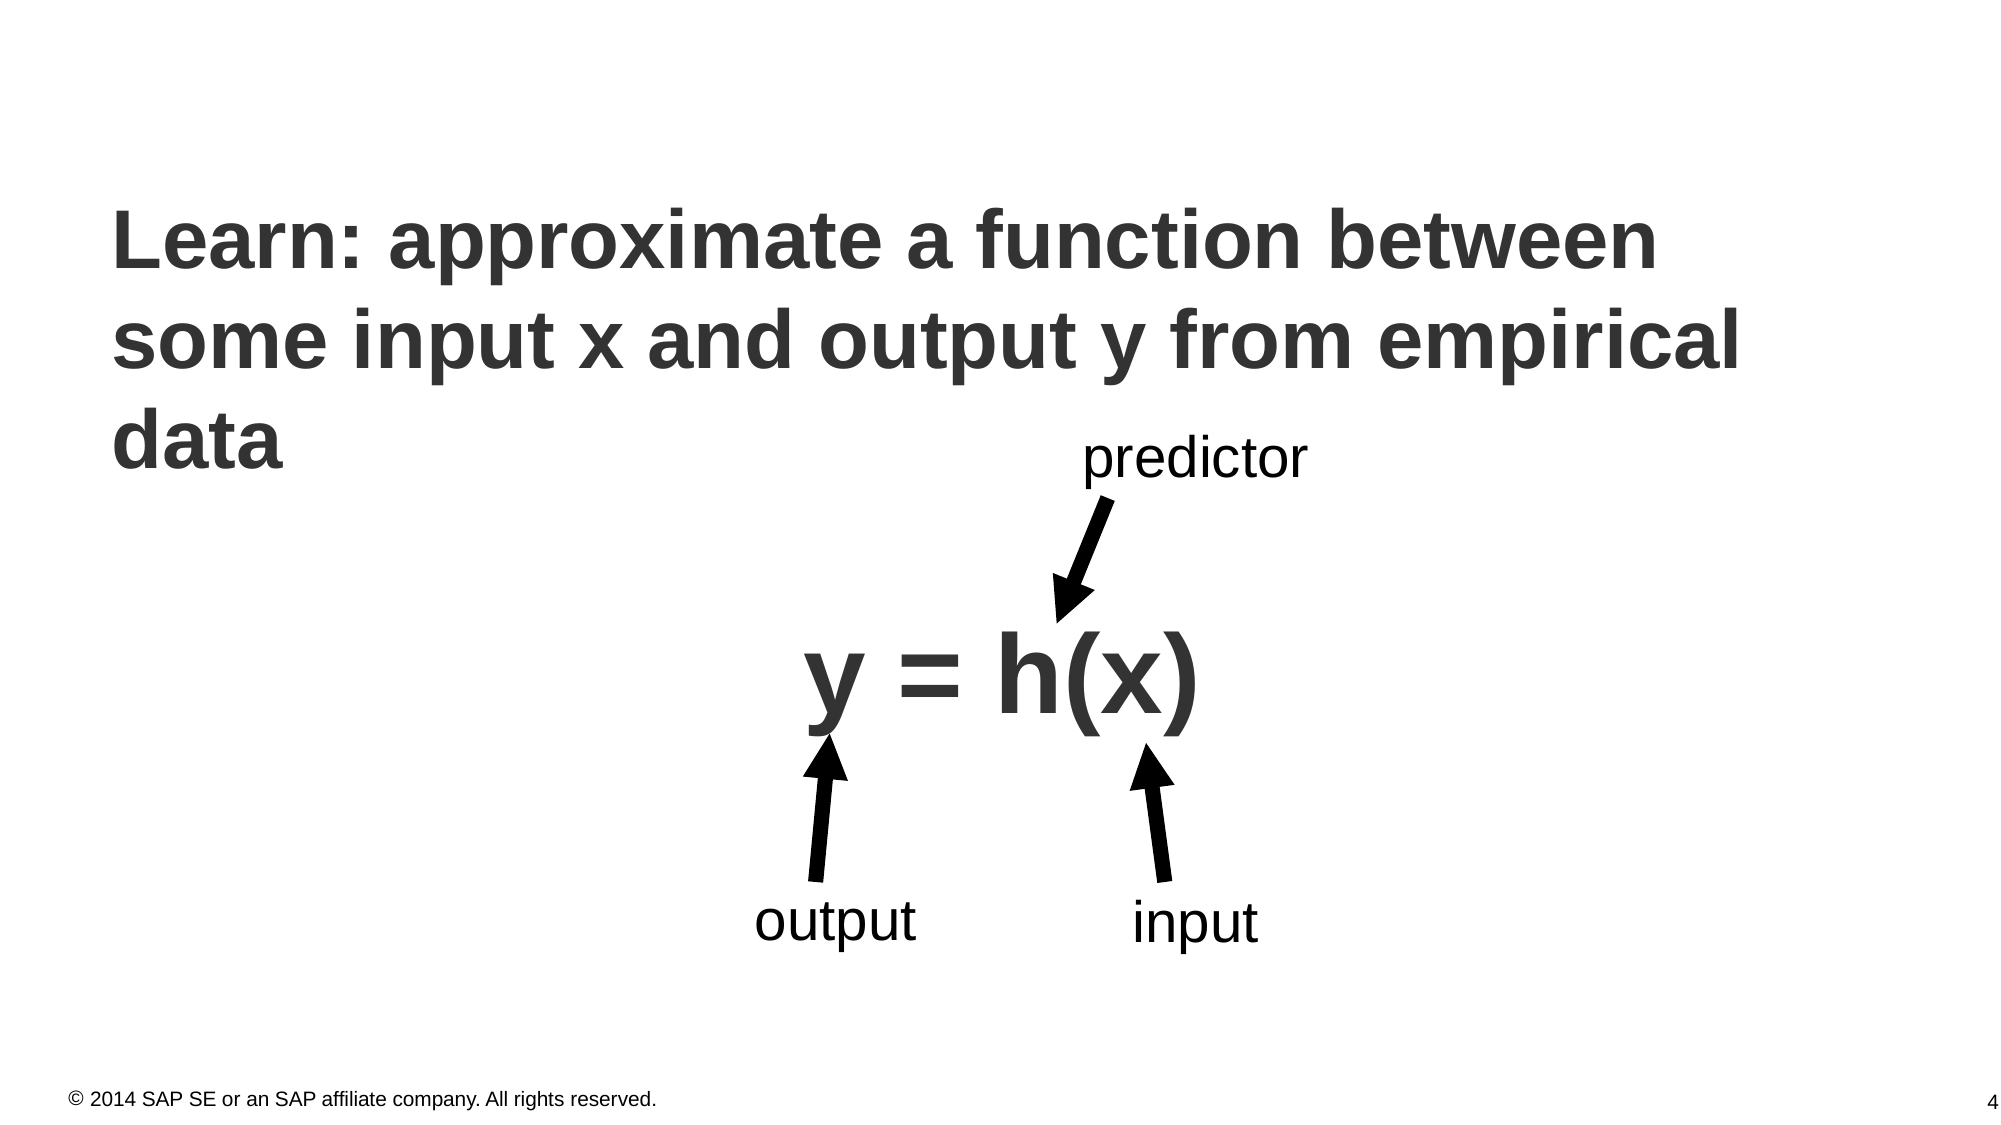

Learn: approximate a function between some input x and output y from empirical data

y = h(x)
predictor
output
input